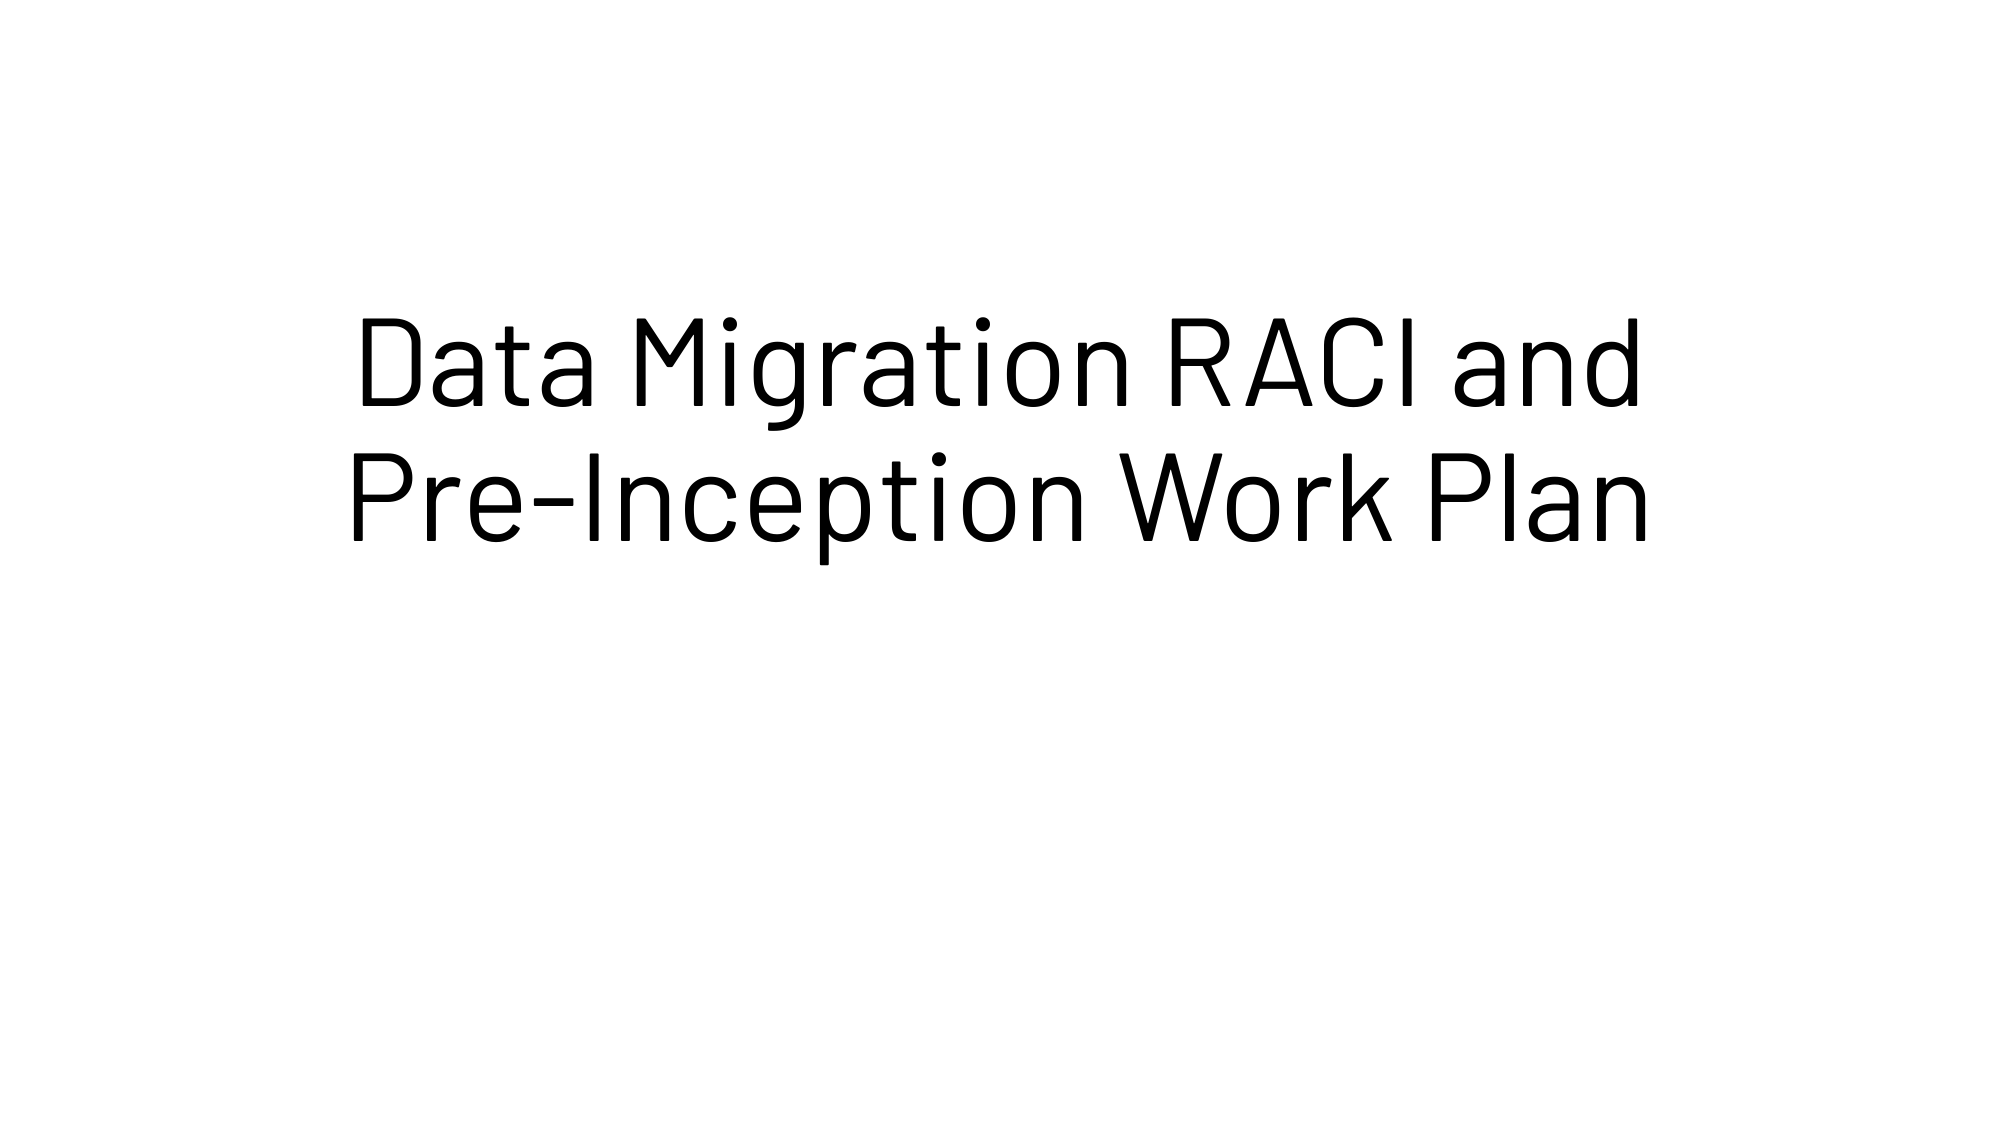

# Data Migration RACI and Pre-Inception Work Plan